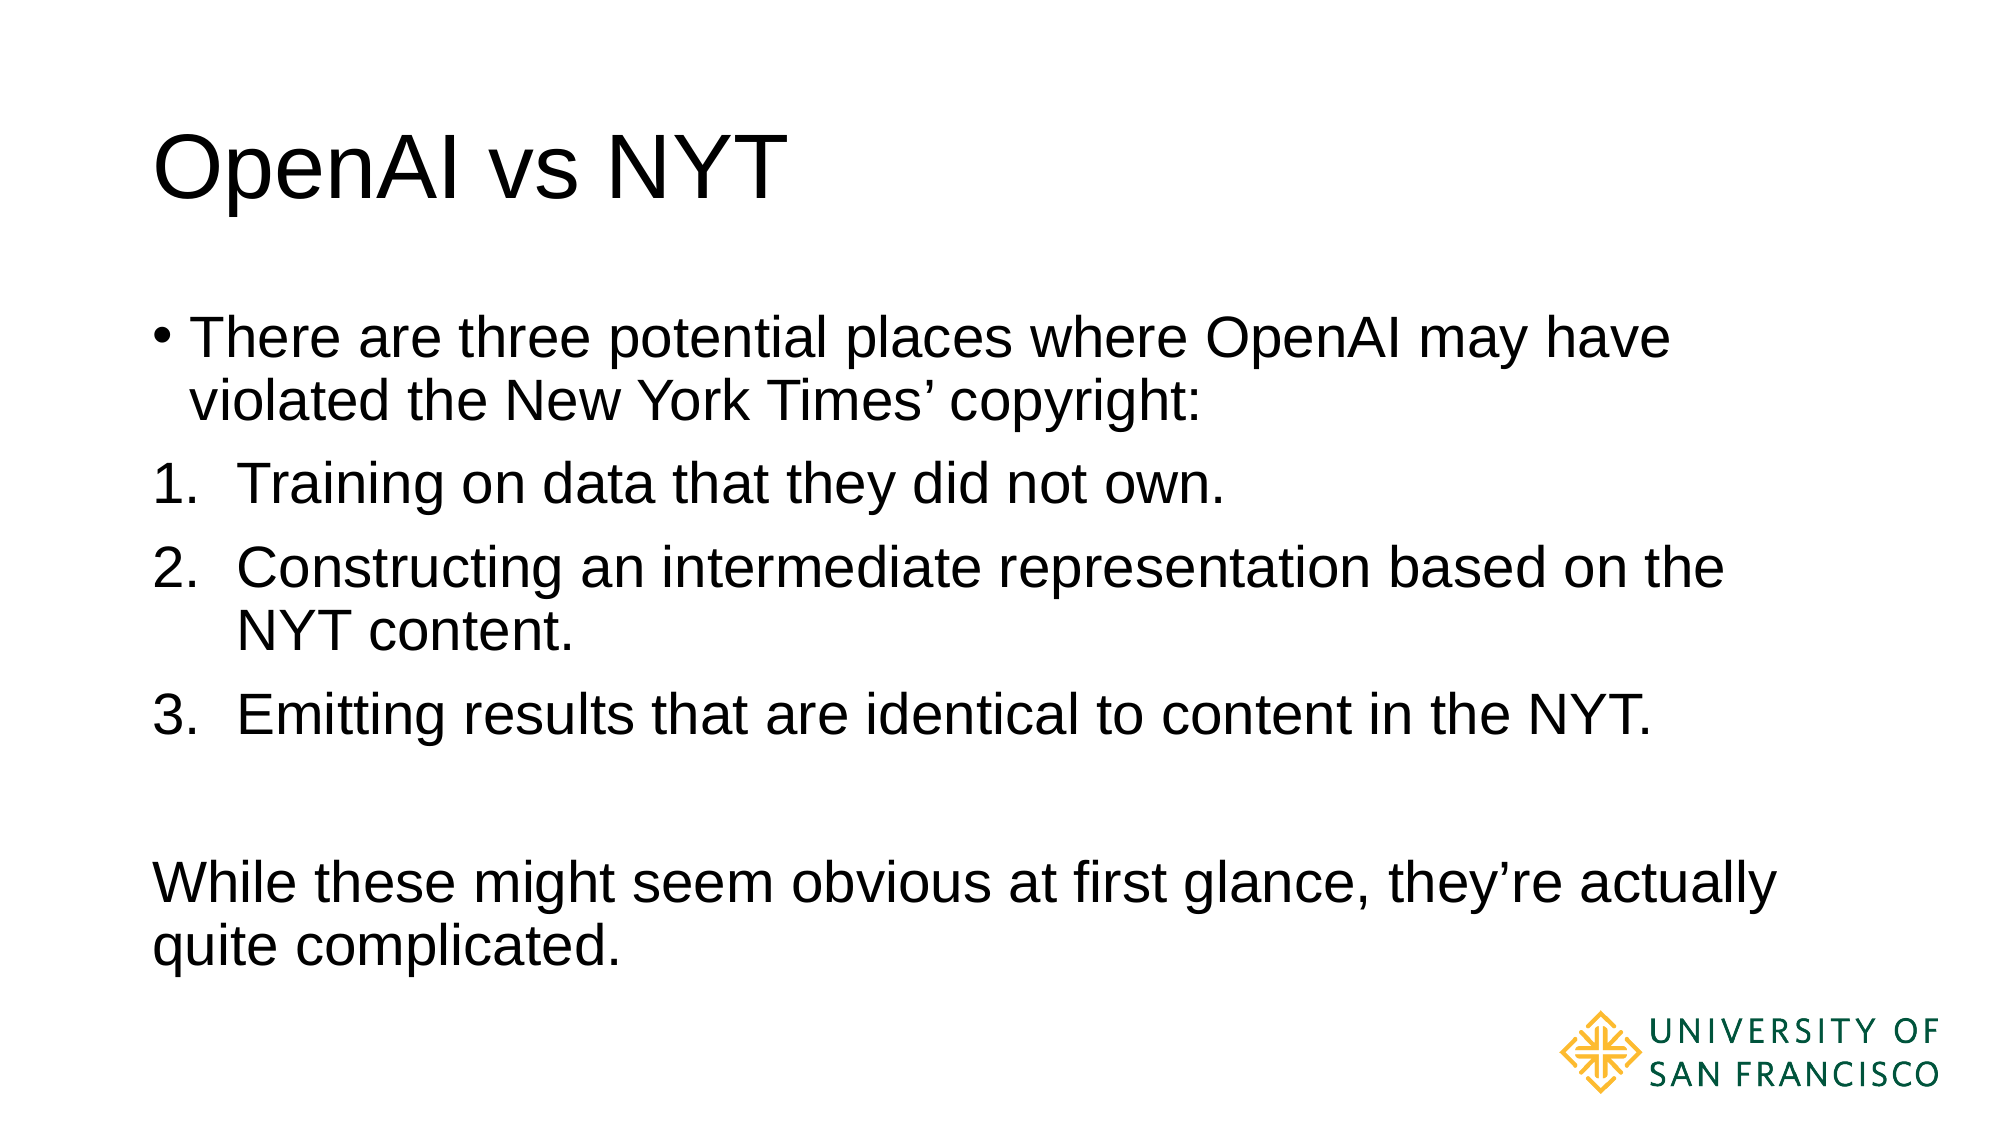

# OpenAI vs NYT
There are three potential places where OpenAI may have violated the New York Times’ copyright:
Training on data that they did not own.
Constructing an intermediate representation based on the NYT content.
Emitting results that are identical to content in the NYT.

While these might seem obvious at first glance, they’re actually quite complicated.